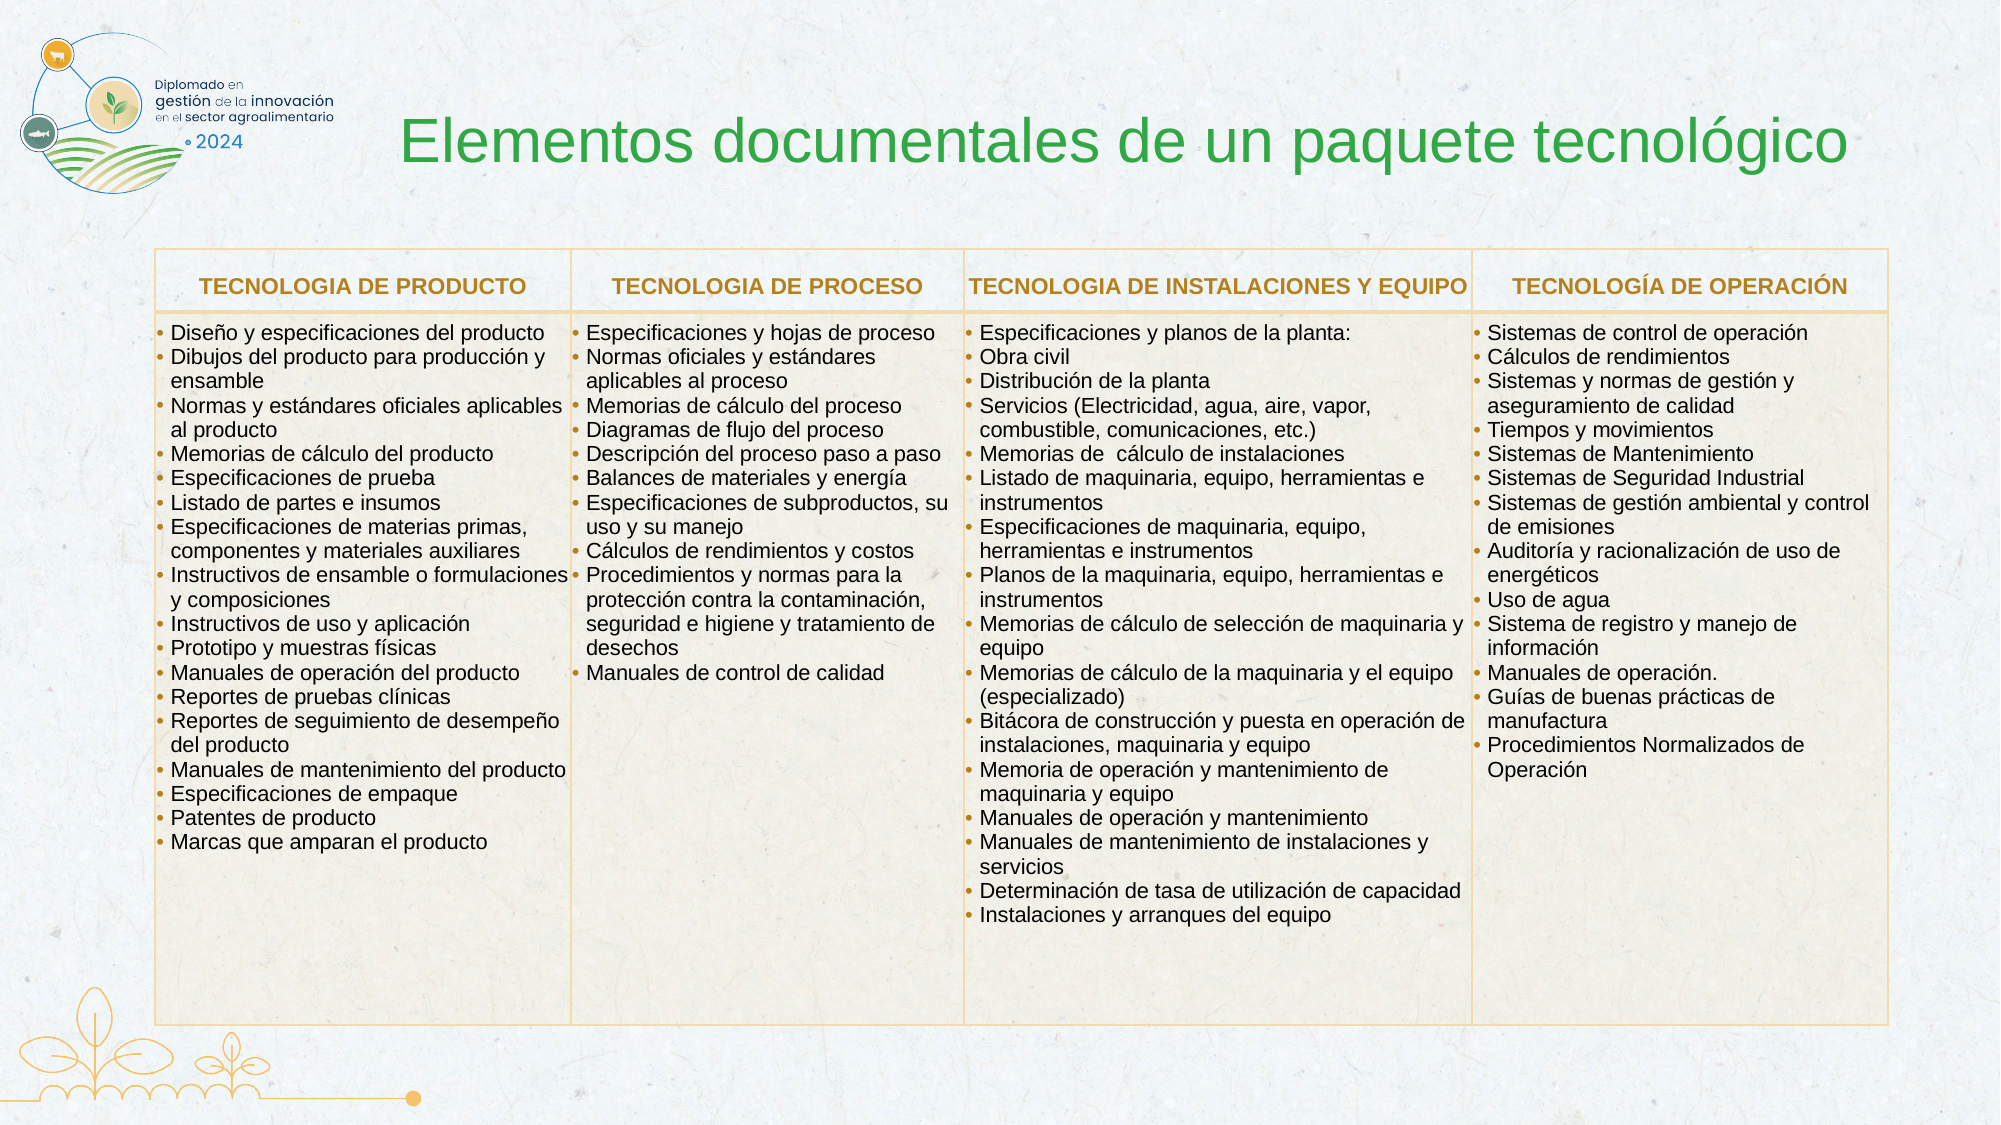

Elementos documentales de un paquete tecnológico
| TECNOLOGIA DE PRODUCTO | TECNOLOGIA DE PROCESO | TECNOLOGIA DE INSTALACIONES Y EQUIPO | TECNOLOGÍA DE OPERACIÓN |
| --- | --- | --- | --- |
| Diseño y especificaciones del producto Dibujos del producto para producción y ensamble Normas y estándares oficiales aplicables al producto Memorias de cálculo del producto Especificaciones de prueba Listado de partes e insumos Especificaciones de materias primas, componentes y materiales auxiliares Instructivos de ensamble o formulaciones y composiciones Instructivos de uso y aplicación Prototipo y muestras físicas Manuales de operación del producto Reportes de pruebas clínicas Reportes de seguimiento de desempeño del producto Manuales de mantenimiento del producto Especificaciones de empaque Patentes de producto Marcas que amparan el producto | Especificaciones y hojas de proceso Normas oficiales y estándares aplicables al proceso Memorias de cálculo del proceso Diagramas de flujo del proceso Descripción del proceso paso a paso Balances de materiales y energía Especificaciones de subproductos, su uso y su manejo Cálculos de rendimientos y costos Procedimientos y normas para la protección contra la contaminación, seguridad e higiene y tratamiento de desechos Manuales de control de calidad | Especificaciones y planos de la planta: Obra civil Distribución de la planta Servicios (Electricidad, agua, aire, vapor, combustible, comunicaciones, etc.) Memorias de cálculo de instalaciones Listado de maquinaria, equipo, herramientas e instrumentos Especificaciones de maquinaria, equipo, herramientas e instrumentos Planos de la maquinaria, equipo, herramientas e instrumentos Memorias de cálculo de selección de maquinaria y equipo Memorias de cálculo de la maquinaria y el equipo (especializado) Bitácora de construcción y puesta en operación de instalaciones, maquinaria y equipo Memoria de operación y mantenimiento de maquinaria y equipo Manuales de operación y mantenimiento Manuales de mantenimiento de instalaciones y servicios Determinación de tasa de utilización de capacidad Instalaciones y arranques del equipo | Sistemas de control de operación Cálculos de rendimientos Sistemas y normas de gestión y aseguramiento de calidad Tiempos y movimientos Sistemas de Mantenimiento Sistemas de Seguridad Industrial Sistemas de gestión ambiental y control de emisiones Auditoría y racionalización de uso de energéticos Uso de agua Sistema de registro y manejo de información Manuales de operación. Guías de buenas prácticas de manufactura Procedimientos Normalizados de Operación |